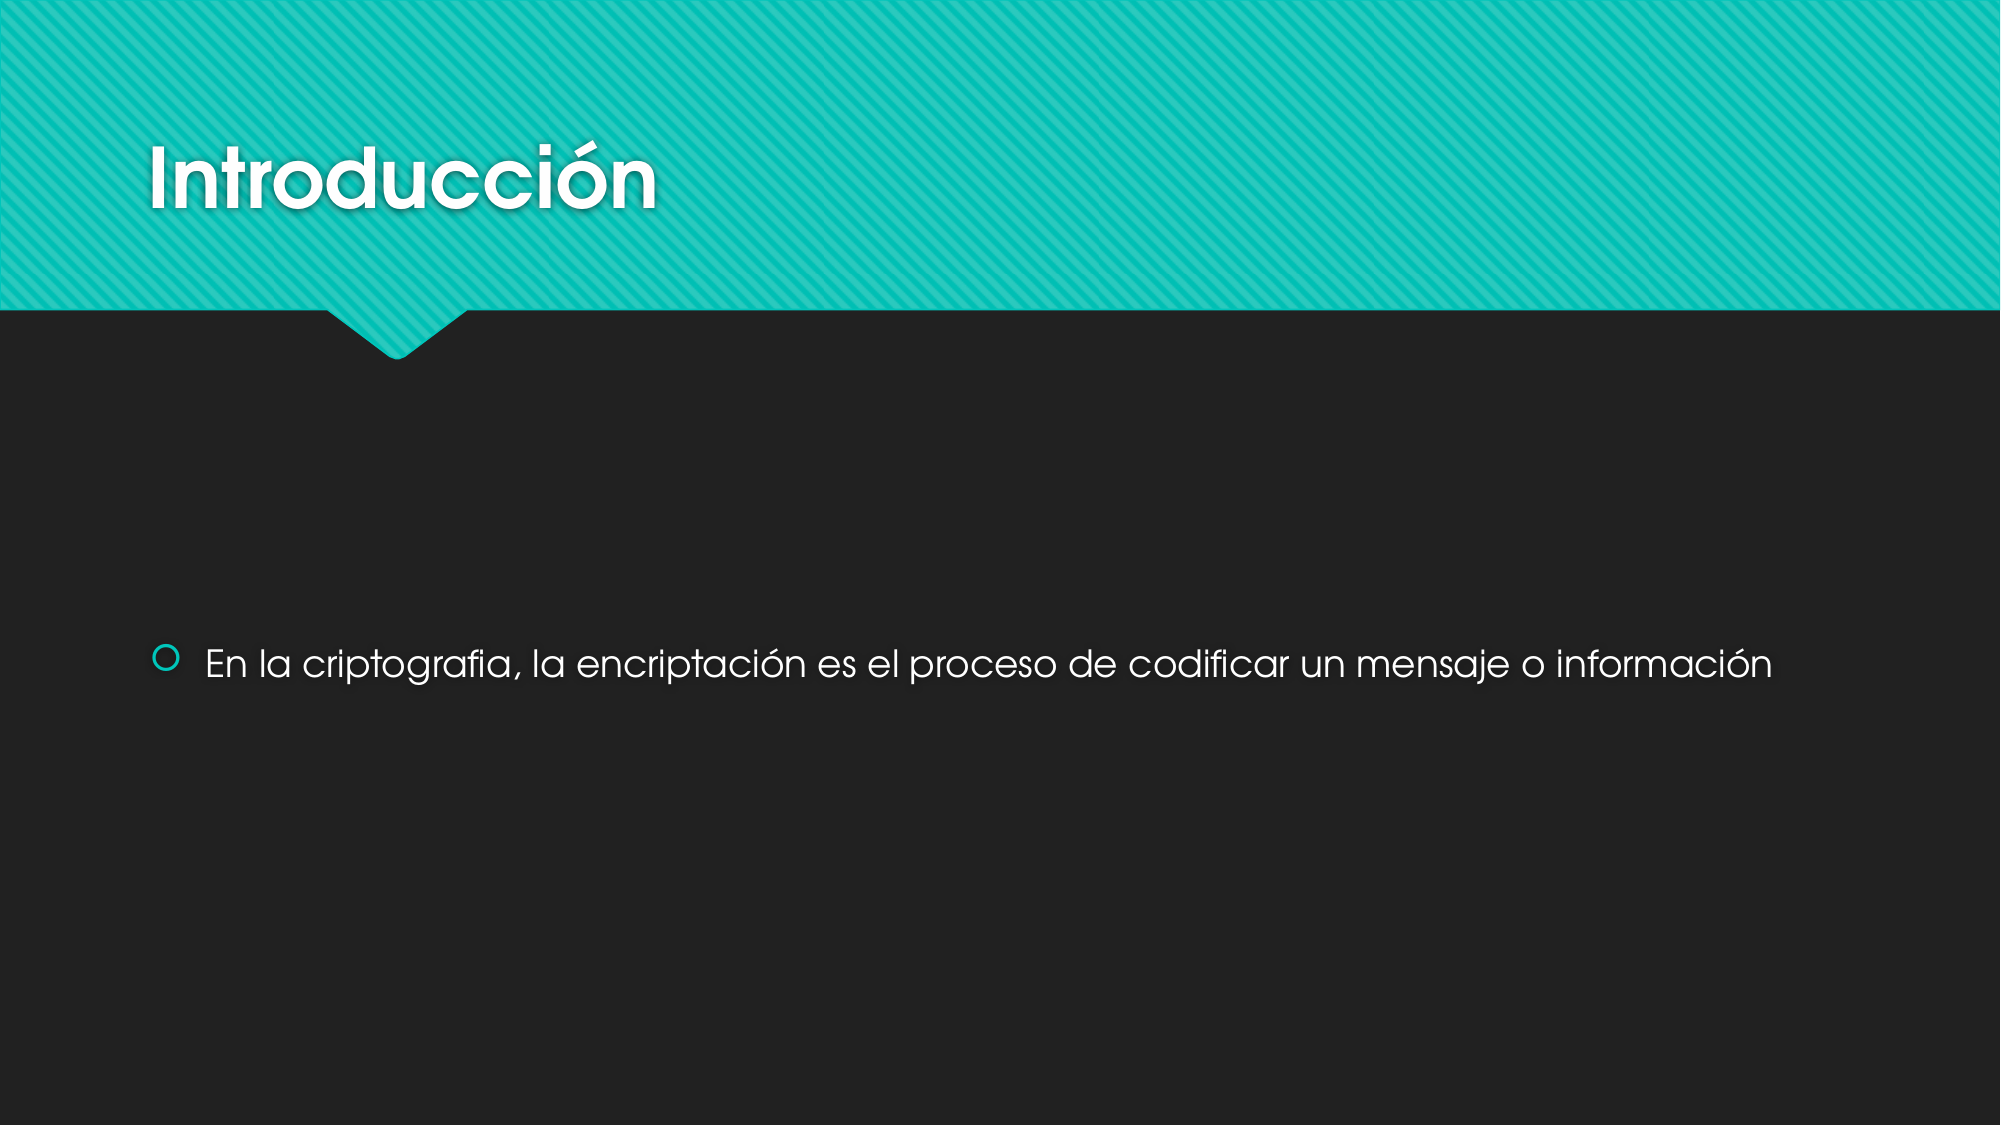

# Introducción
En la criptografia, la encriptación es el proceso de codificar un mensaje o información